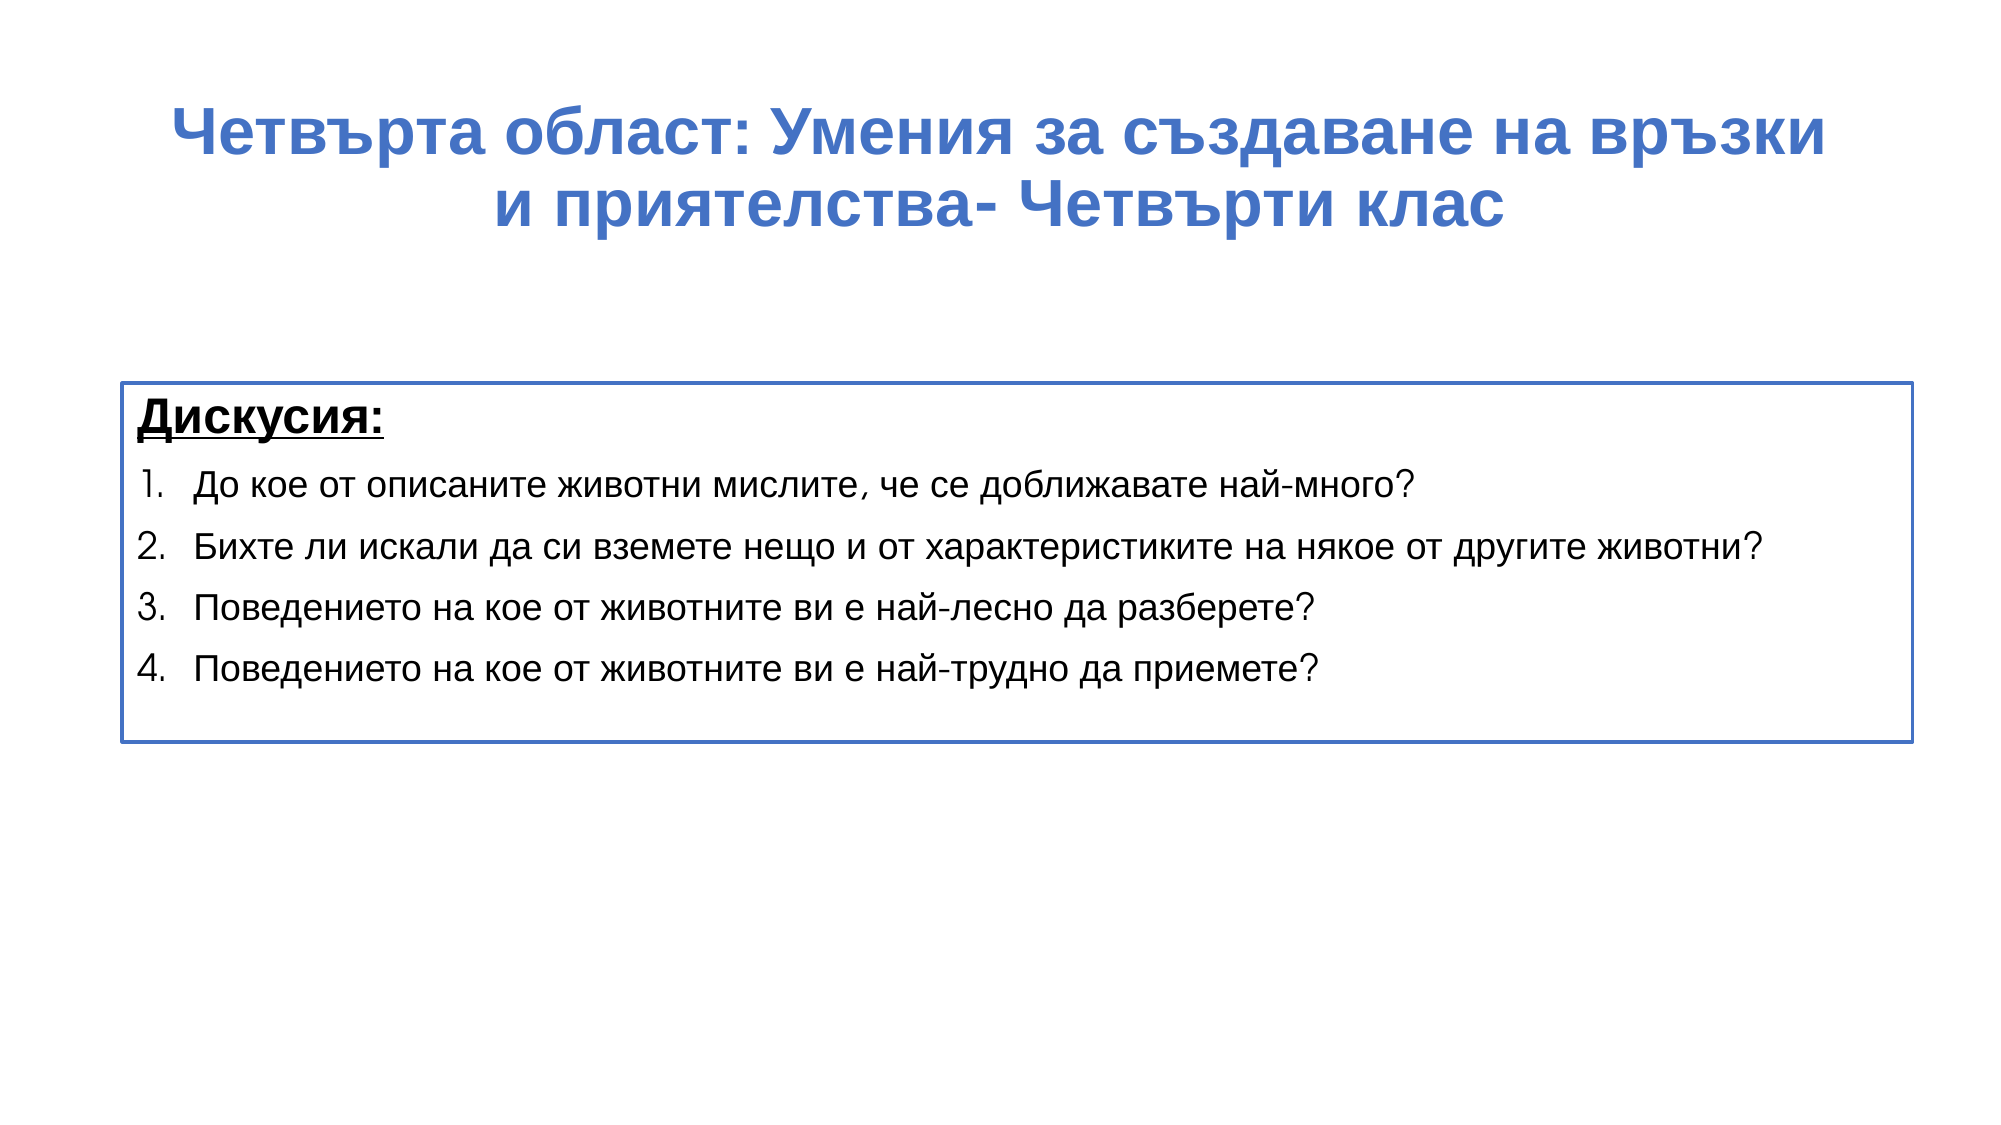

# Четвърта област: Умения за създаване на връзки и приятелства- Четвърти клас
Дискусия:
До кое от описаните животни мислите, че се доближавате най-много?
Бихте ли искали да си вземете нещо и от характеристиките на някое от другите животни?
Поведението на кое от животните ви е най-лесно да разберете?
Поведението на кое от животните ви е най-трудно да приемете?